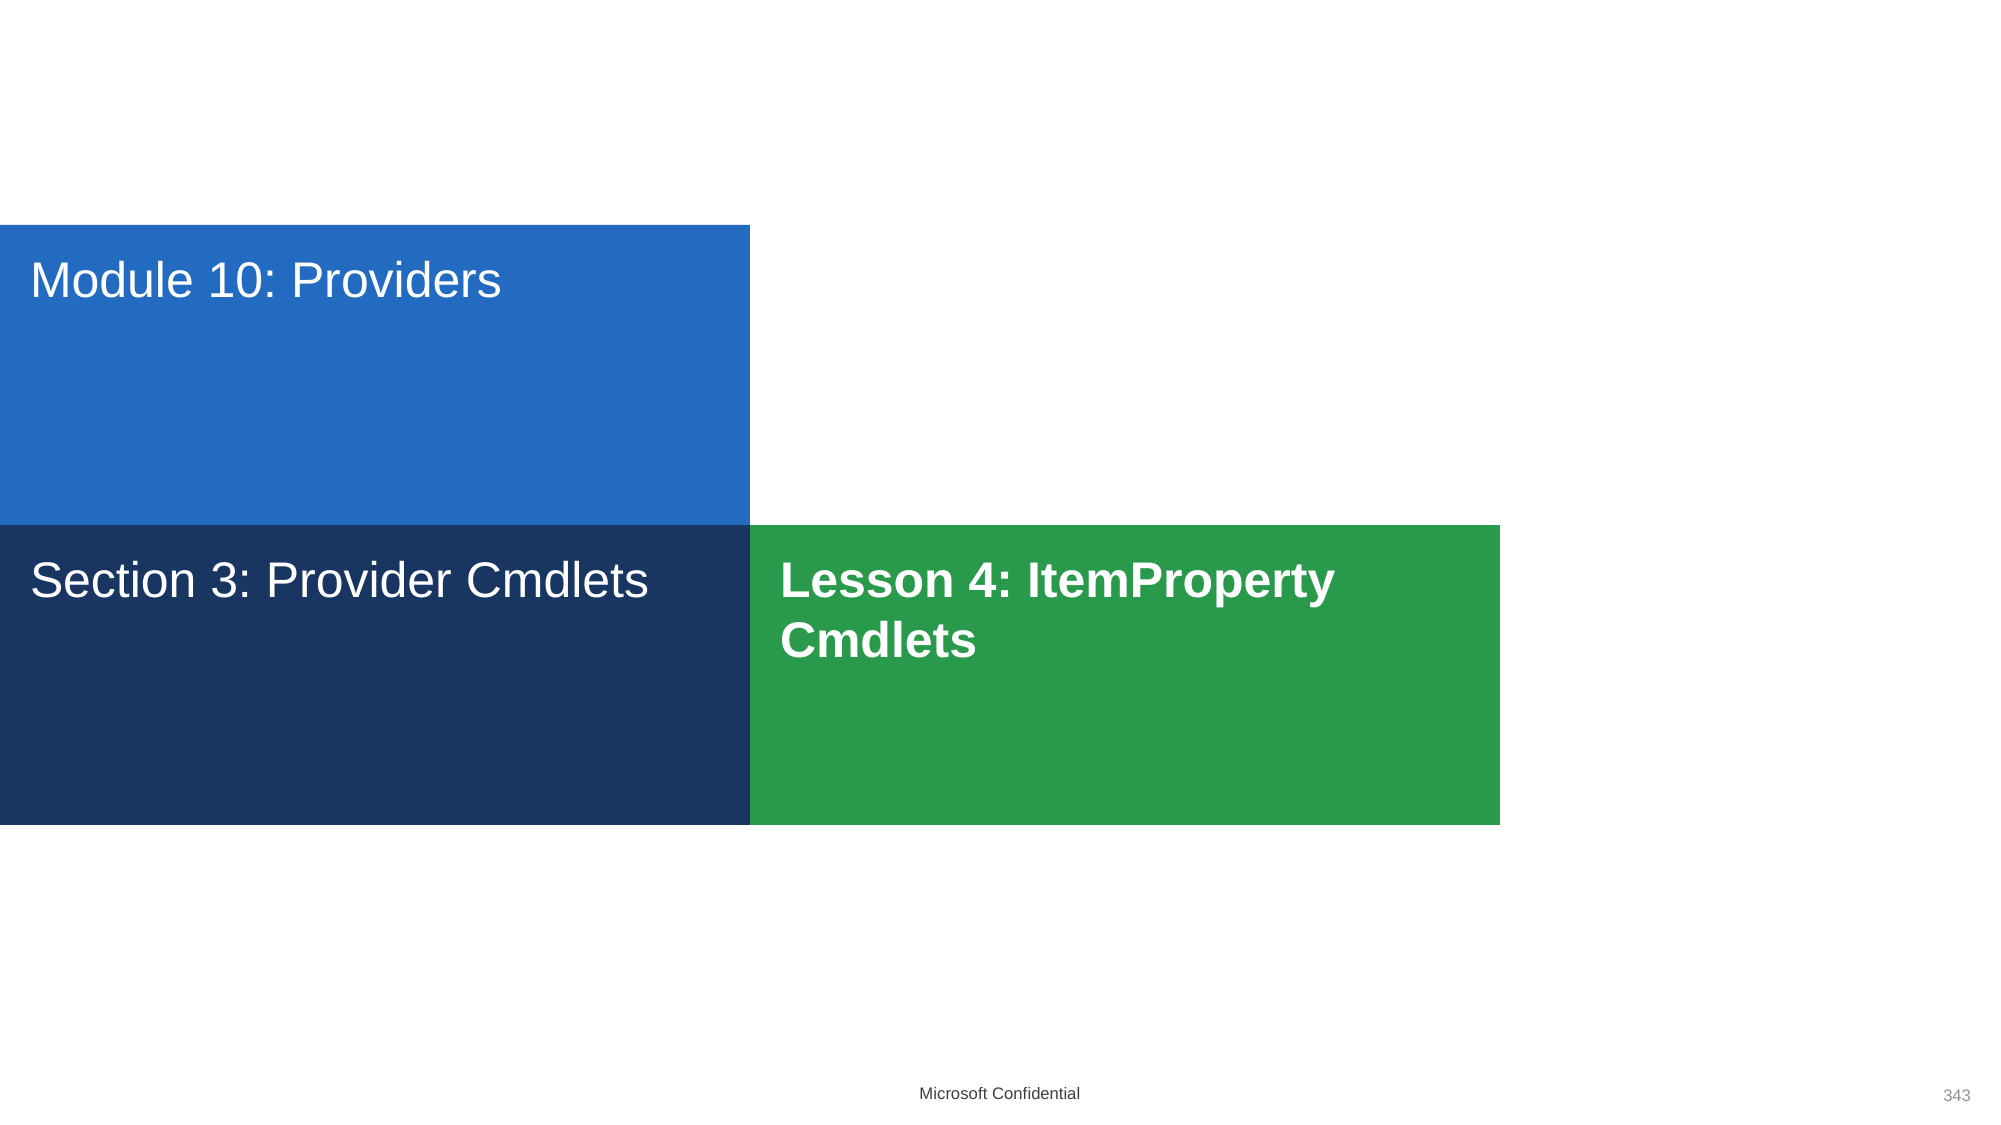

# Module 10: Providers
Section 3: Provider Cmdlets
Lesson 4: ItemProperty Cmdlets
343